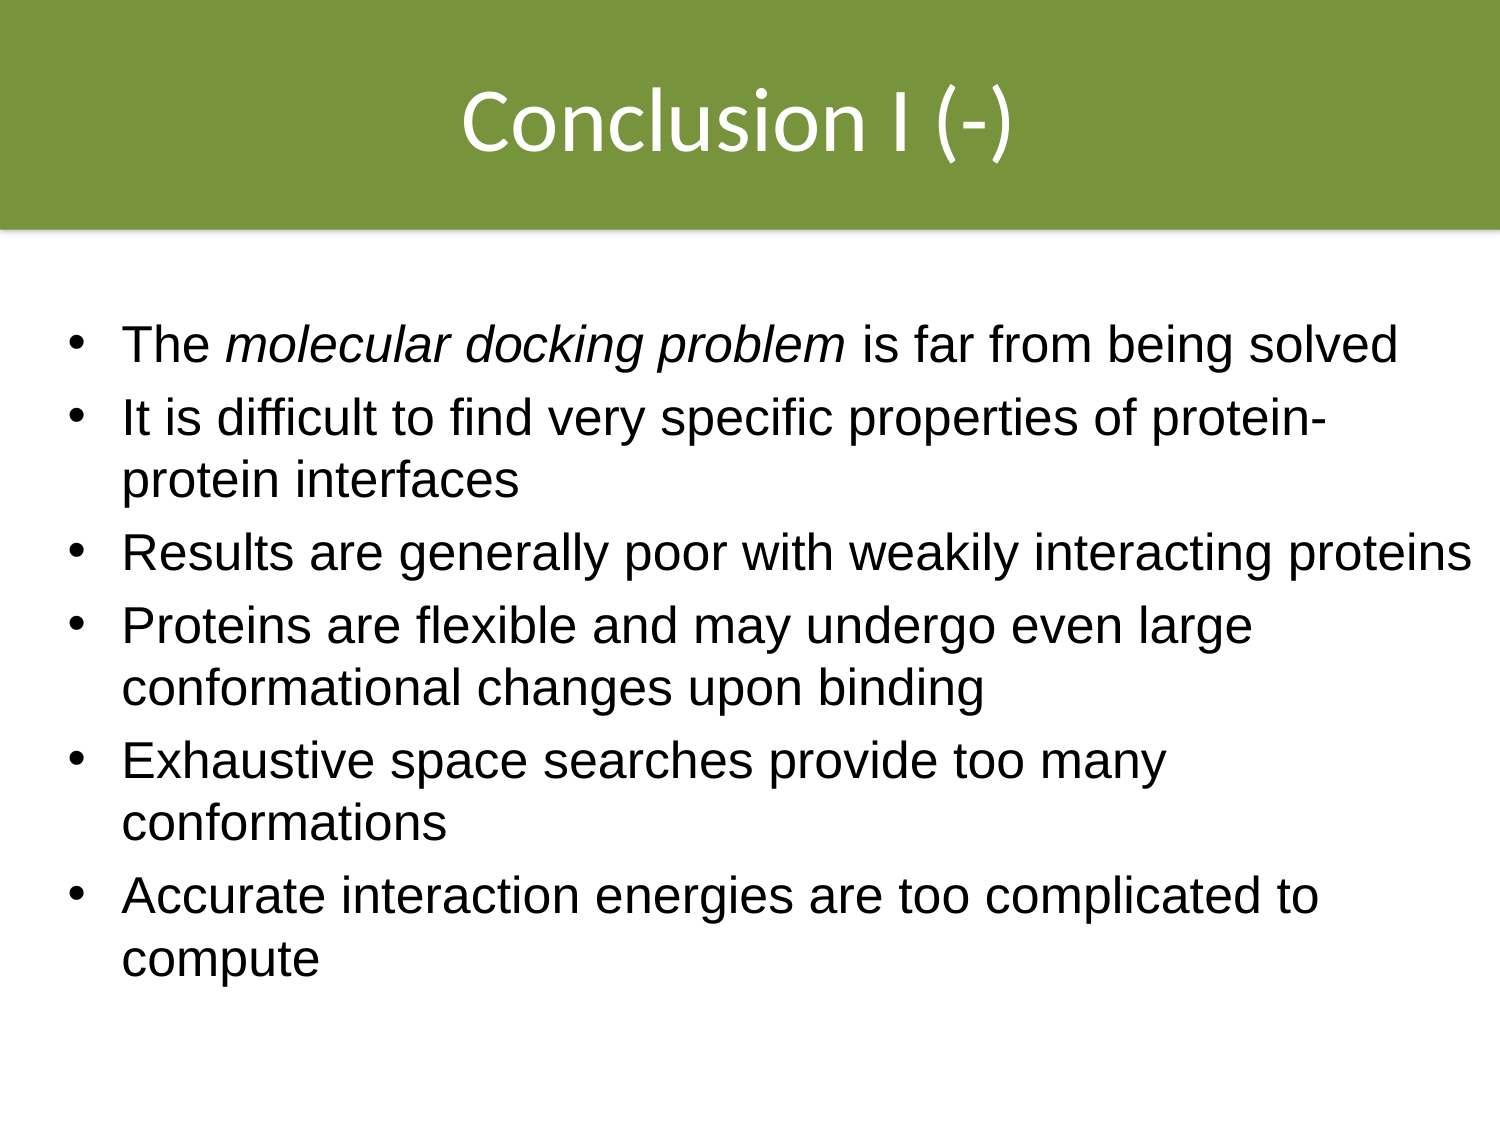

# Conclusion I (-)
The molecular docking problem is far from being solved
It is difficult to find very specific properties of protein-protein interfaces
Results are generally poor with weakily interacting proteins
Proteins are flexible and may undergo even large conformational changes upon binding
Exhaustive space searches provide too many conformations
Accurate interaction energies are too complicated to compute